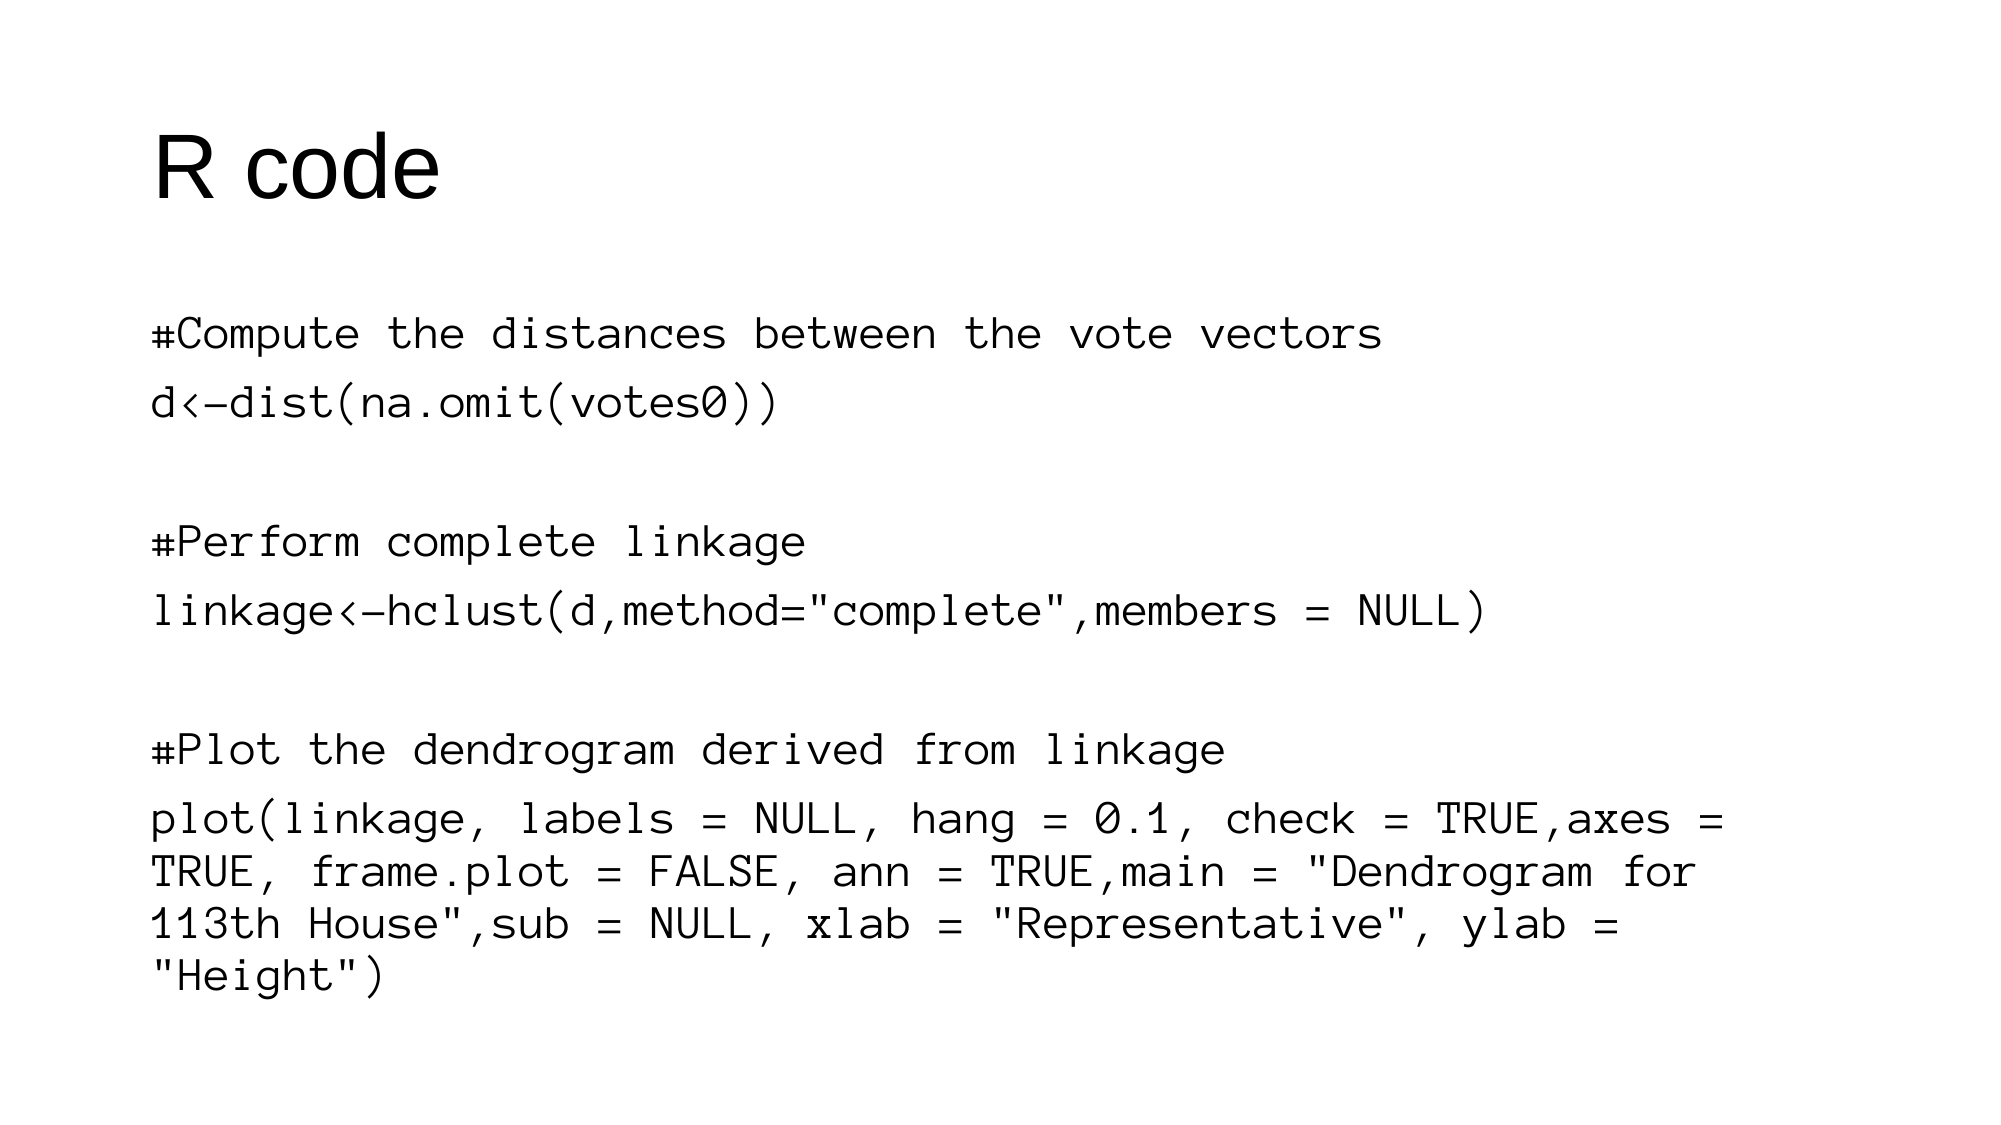

# R code
#Compute the distances between the vote vectors
d<-dist(na.omit(votes0))

#Perform complete linkage
linkage<-hclust(d,method="complete",members = NULL)

#Plot the dendrogram derived from linkage
plot(linkage, labels = NULL, hang = 0.1, check = TRUE,axes = TRUE, frame.plot = FALSE, ann = TRUE,main = "Dendrogram for 113th House",sub = NULL, xlab = "Representative", ylab = "Height")